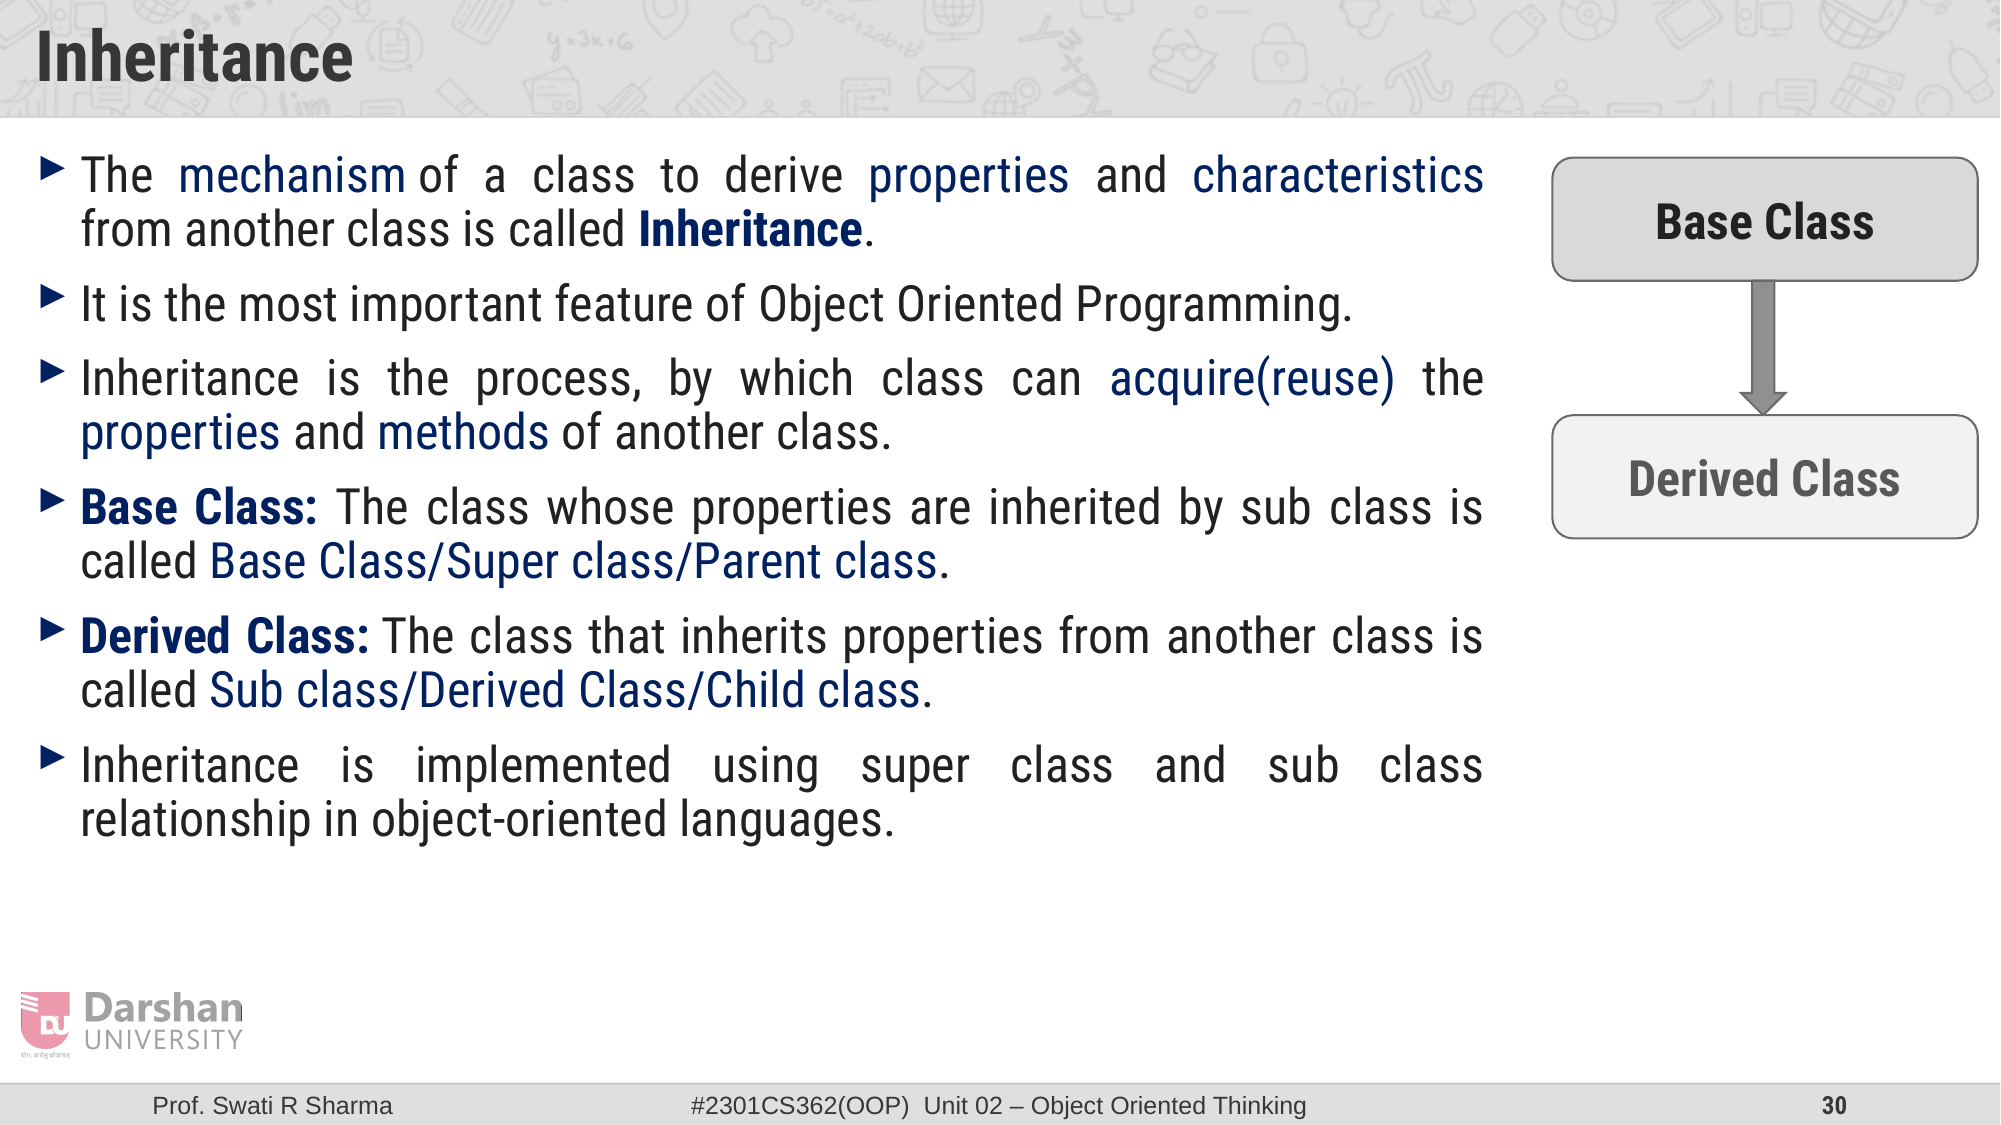

# Inheritance
The mechanism of a class to derive properties and characteristics from another class is called Inheritance.
It is the most important feature of Object Oriented Programming.
Inheritance is the process, by which class can acquire(reuse) the properties and methods of another class.
Base Class: The class whose properties are inherited by sub class is called Base Class/Super class/Parent class.
Derived Class: The class that inherits properties from another class is called Sub class/Derived Class/Child class.
Inheritance is implemented using super class and sub class relationship in object-oriented languages.
Base Class

Derived Class